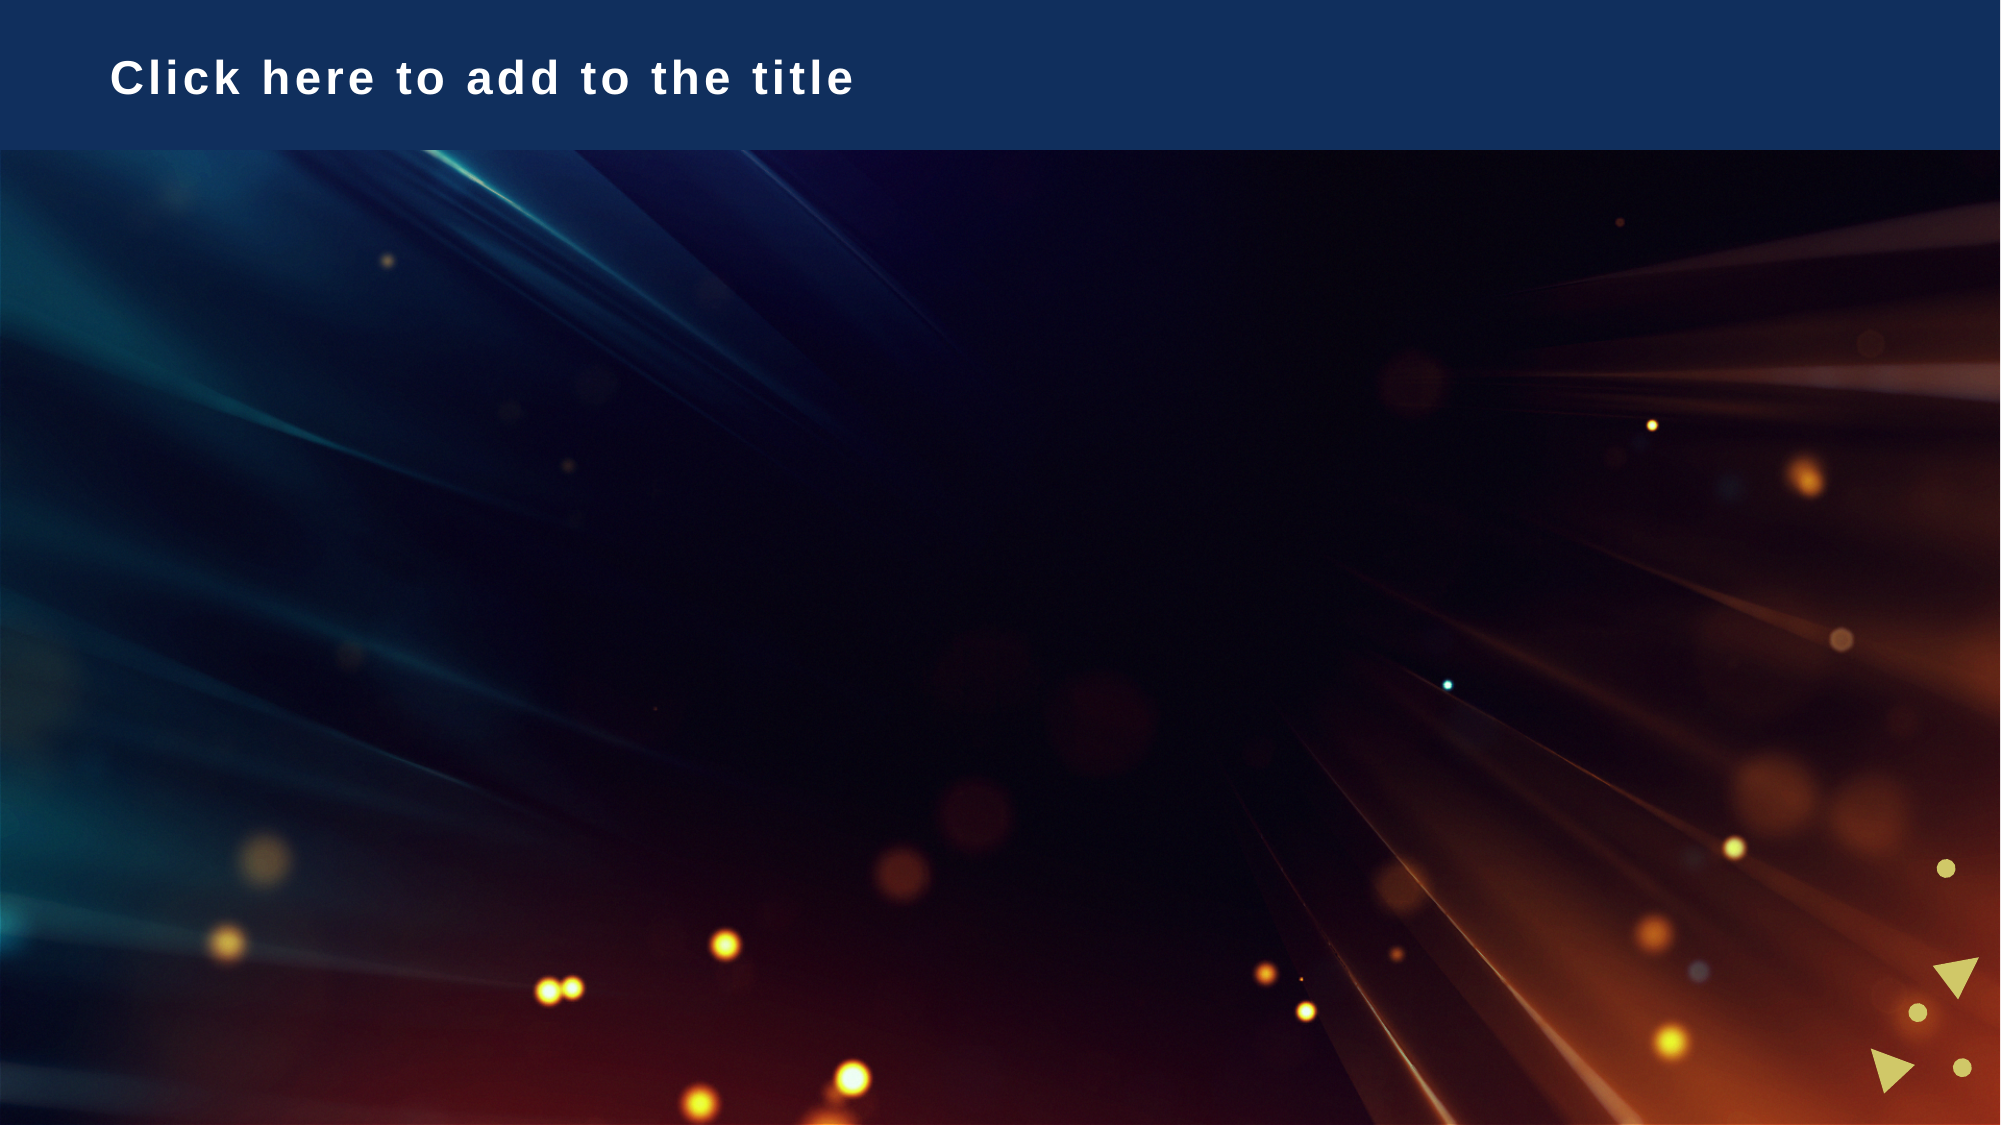

# Click here to add to the title